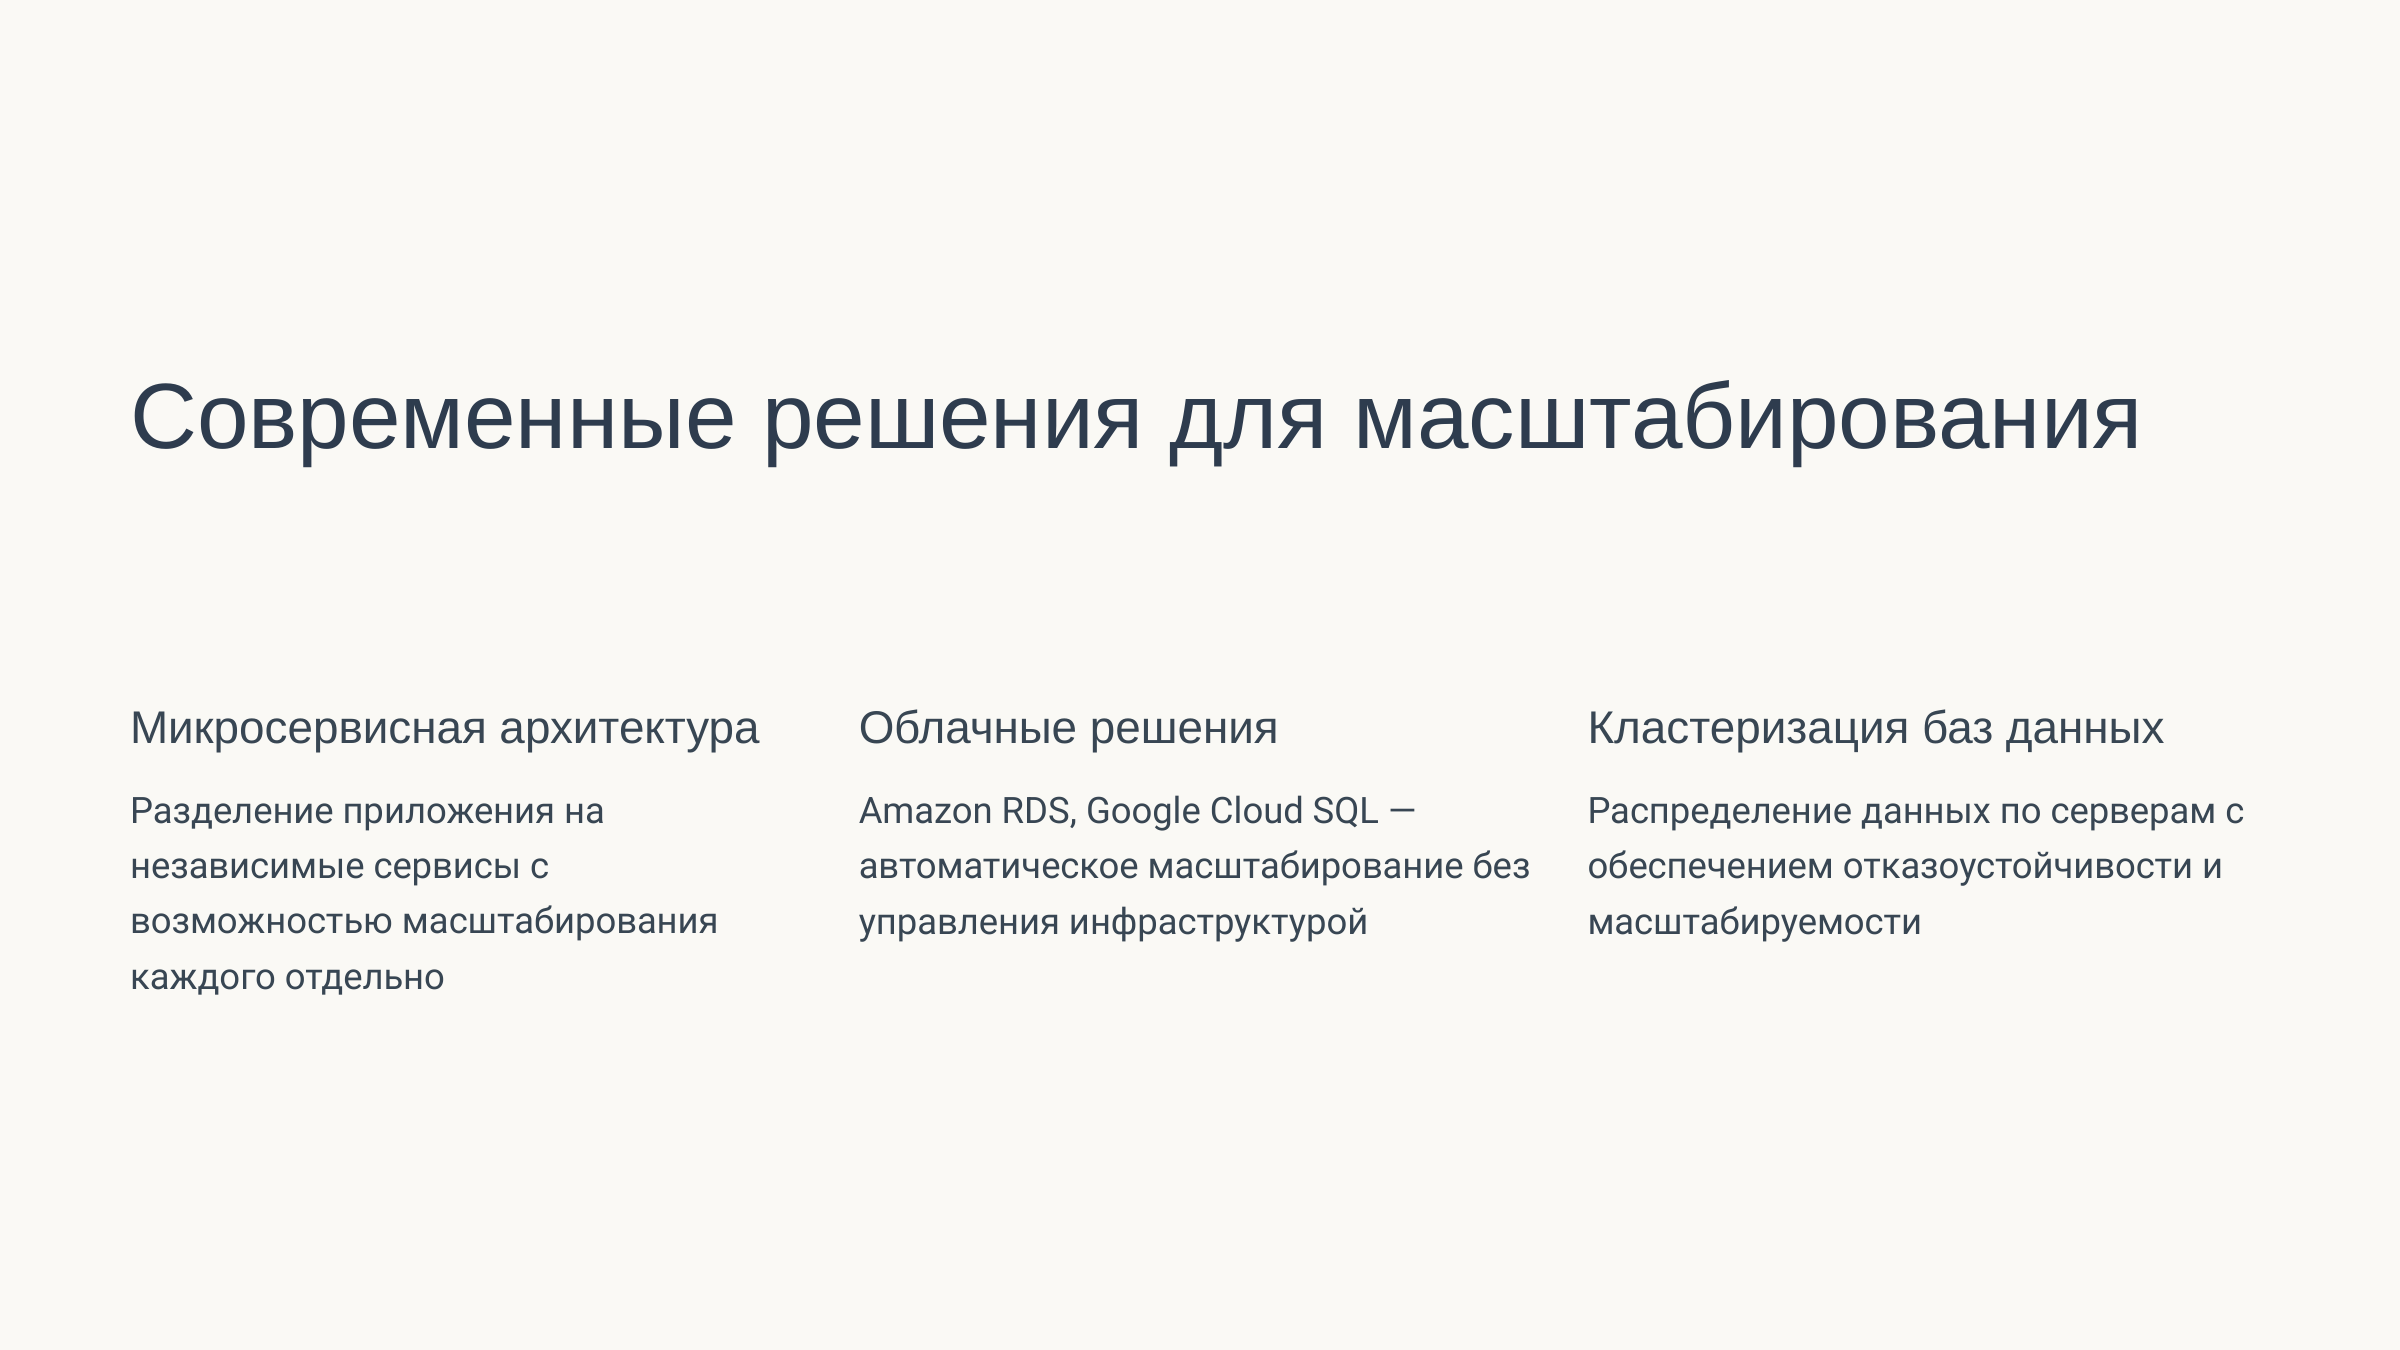

Современные решения для масштабирования
Микросервисная архитектура
Облачные решения
Кластеризация баз данных
Разделение приложения на независимые сервисы с возможностью масштабирования каждого отдельно
Amazon RDS, Google Cloud SQL — автоматическое масштабирование без управления инфраструктурой
Распределение данных по серверам с обеспечением отказоустойчивости и масштабируемости